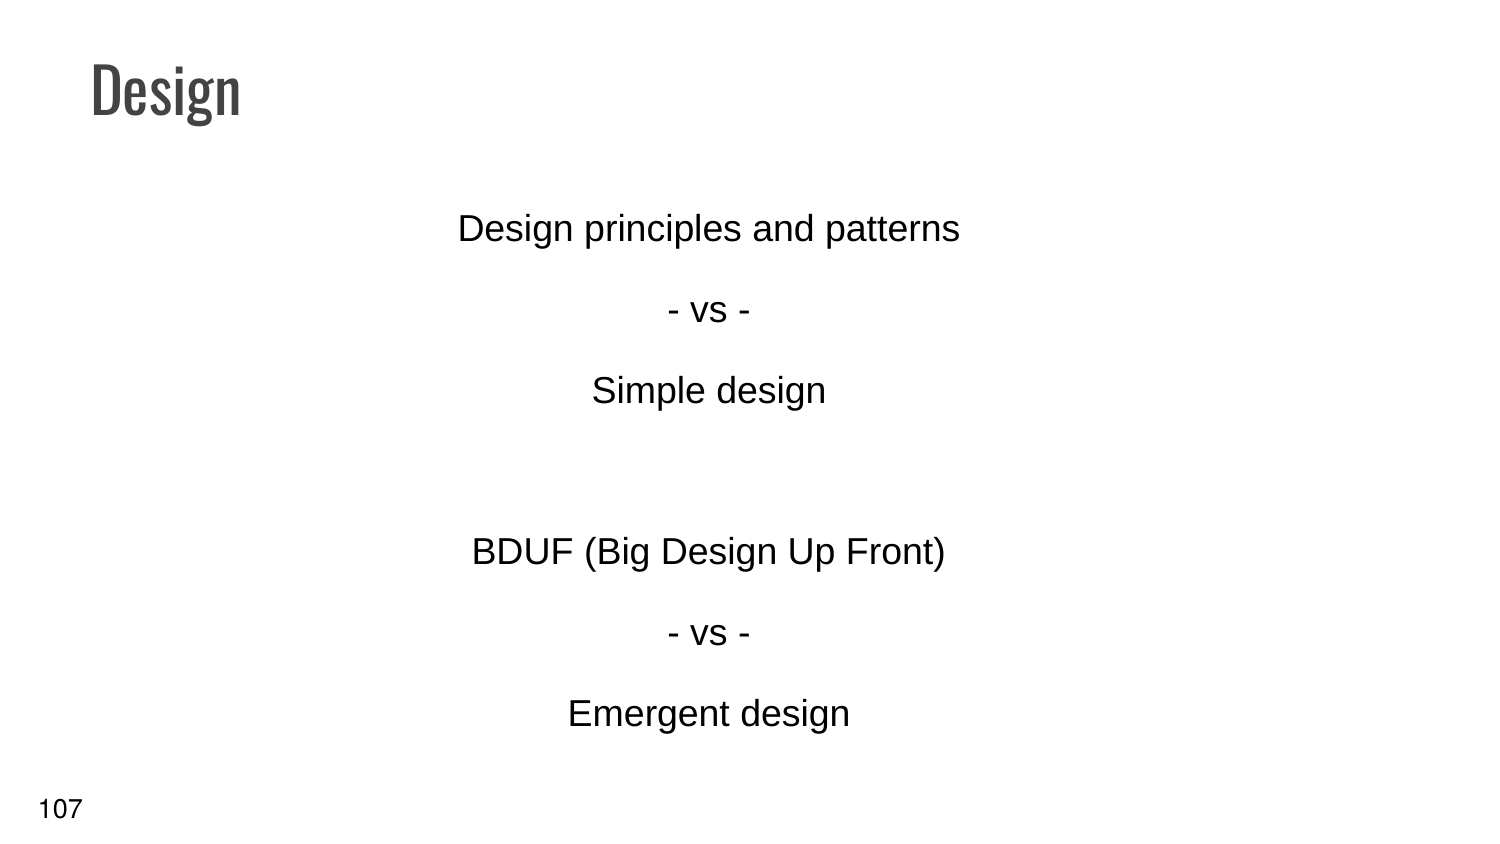

# Design
Design principles and patterns
- vs -
Simple design

BDUF (Big Design Up Front)
- vs -
Emergent design
107